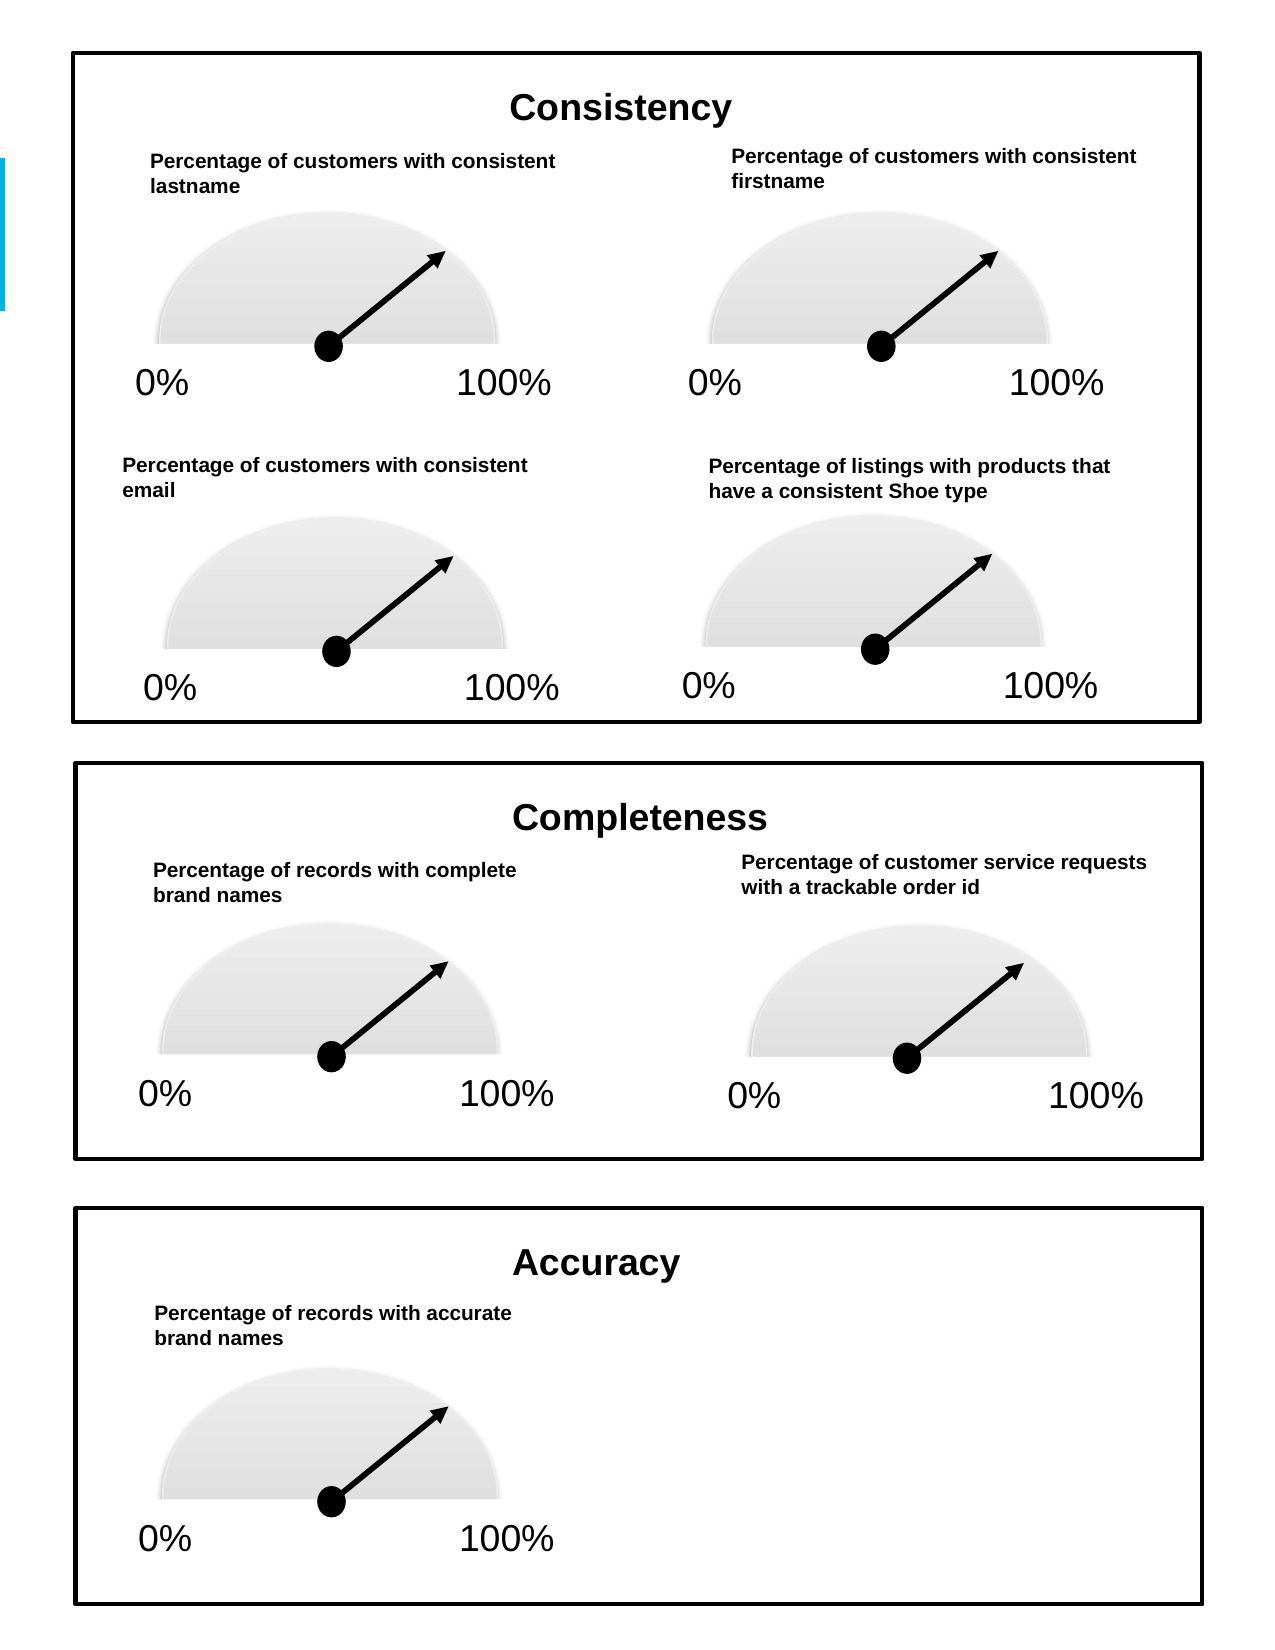

Consistency

Percentage of customers with consistent
lastname

0%		  100%

0%		  100%

0%		  100%

0%		  100%
Percentage of customers with consistent
firstname
Percentage of customers with consistent
email
Percentage of listings with products that have a consistent Shoe type

Completeness

Percentage of customer service requests with a trackable order id
Percentage of records with complete brand names

0%		  100%

0%		  100%

Accuracy

Percentage of records with accurate brand names

0%		  100%